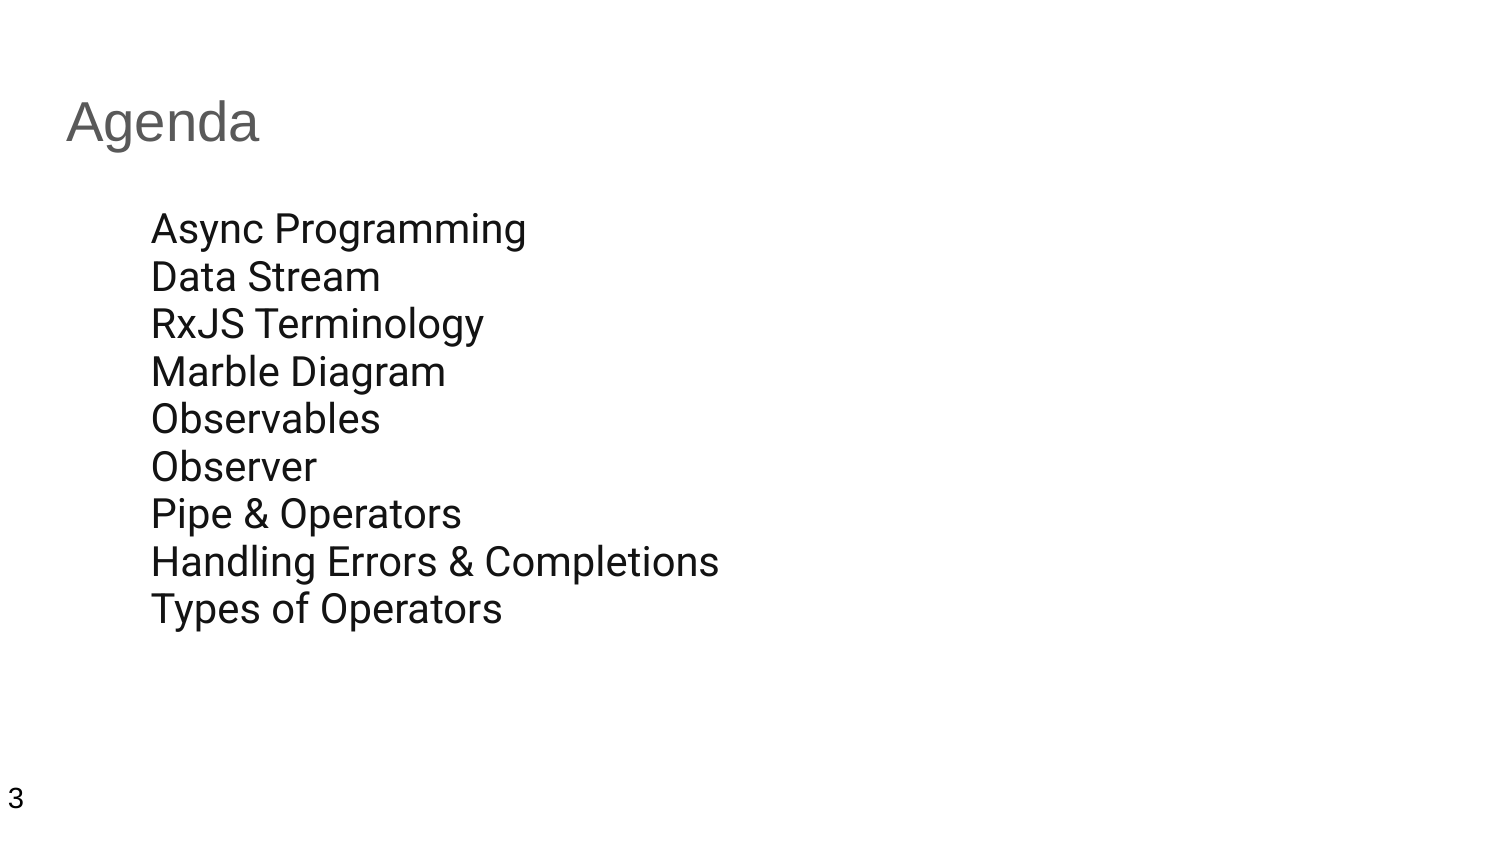

# Agenda
Async Programming
Data Stream
RxJS Terminology
Marble Diagram
Observables
Observer
Pipe & Operators
Handling Errors & Completions
Types of Operators
3